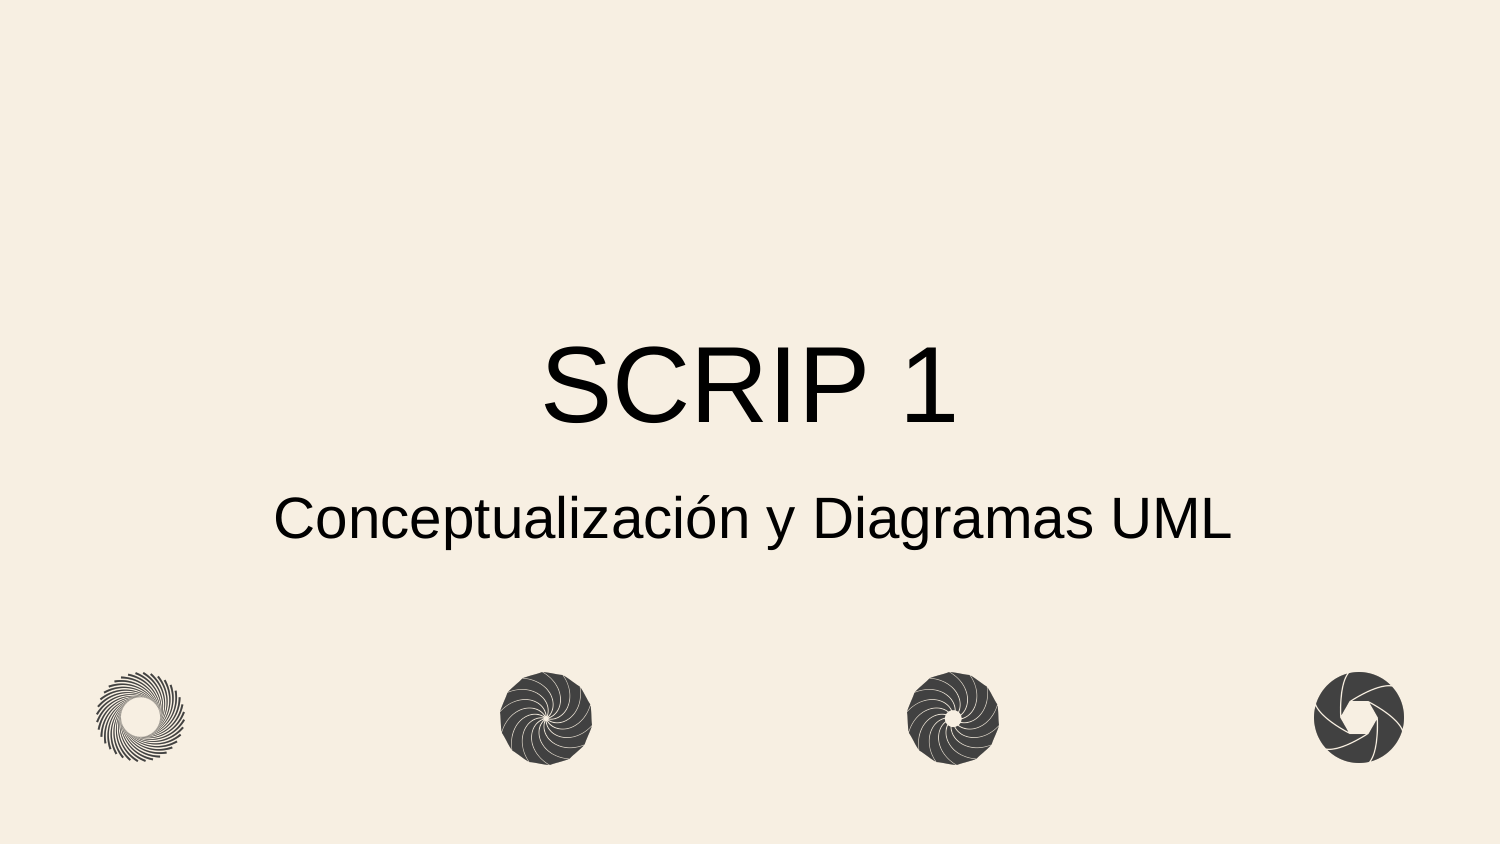

# SCRIP 1
Conceptualización y Diagramas UML